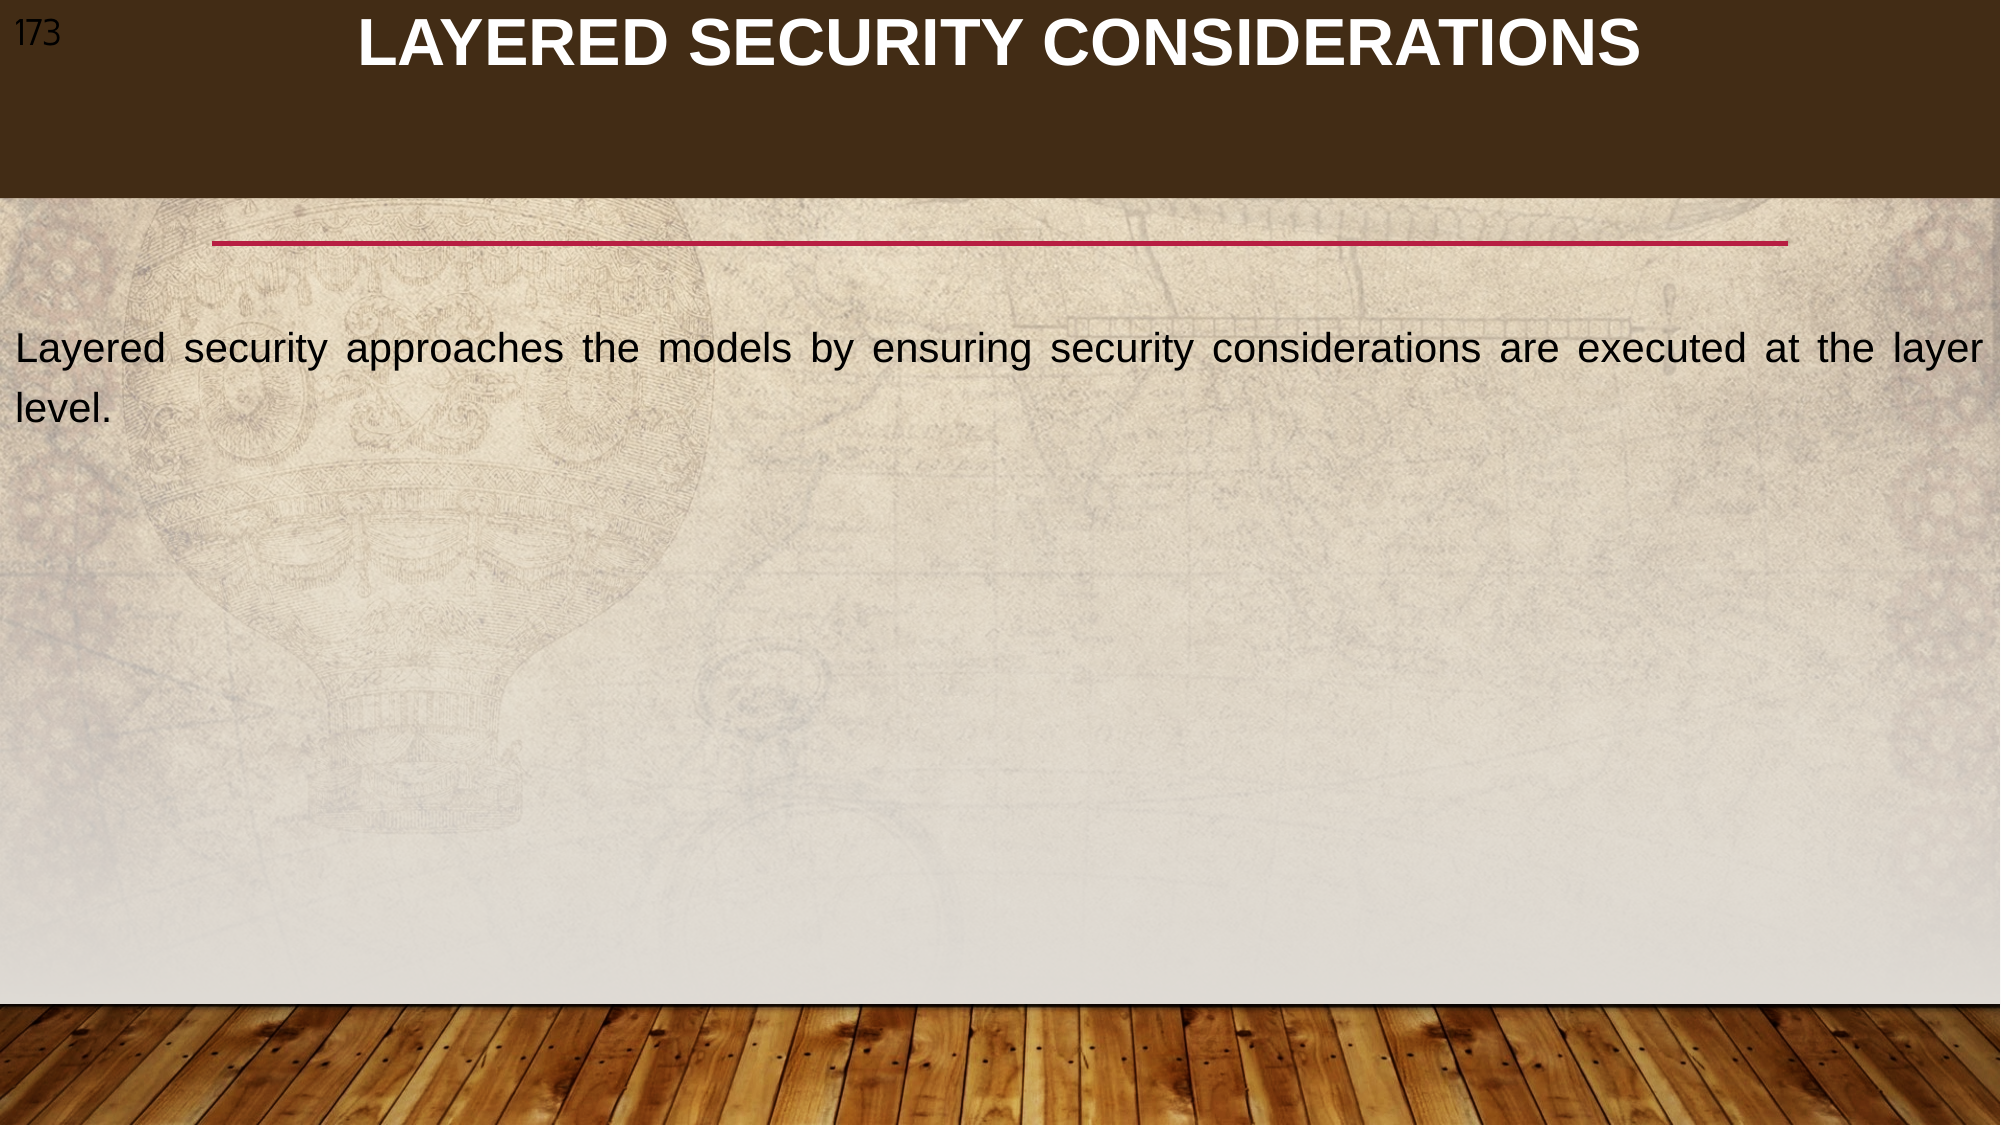

# LAYERED SECURITY CONSIDERATIONS
173
Layered security approaches the models by ensuring security considerations are executed at the layer level.